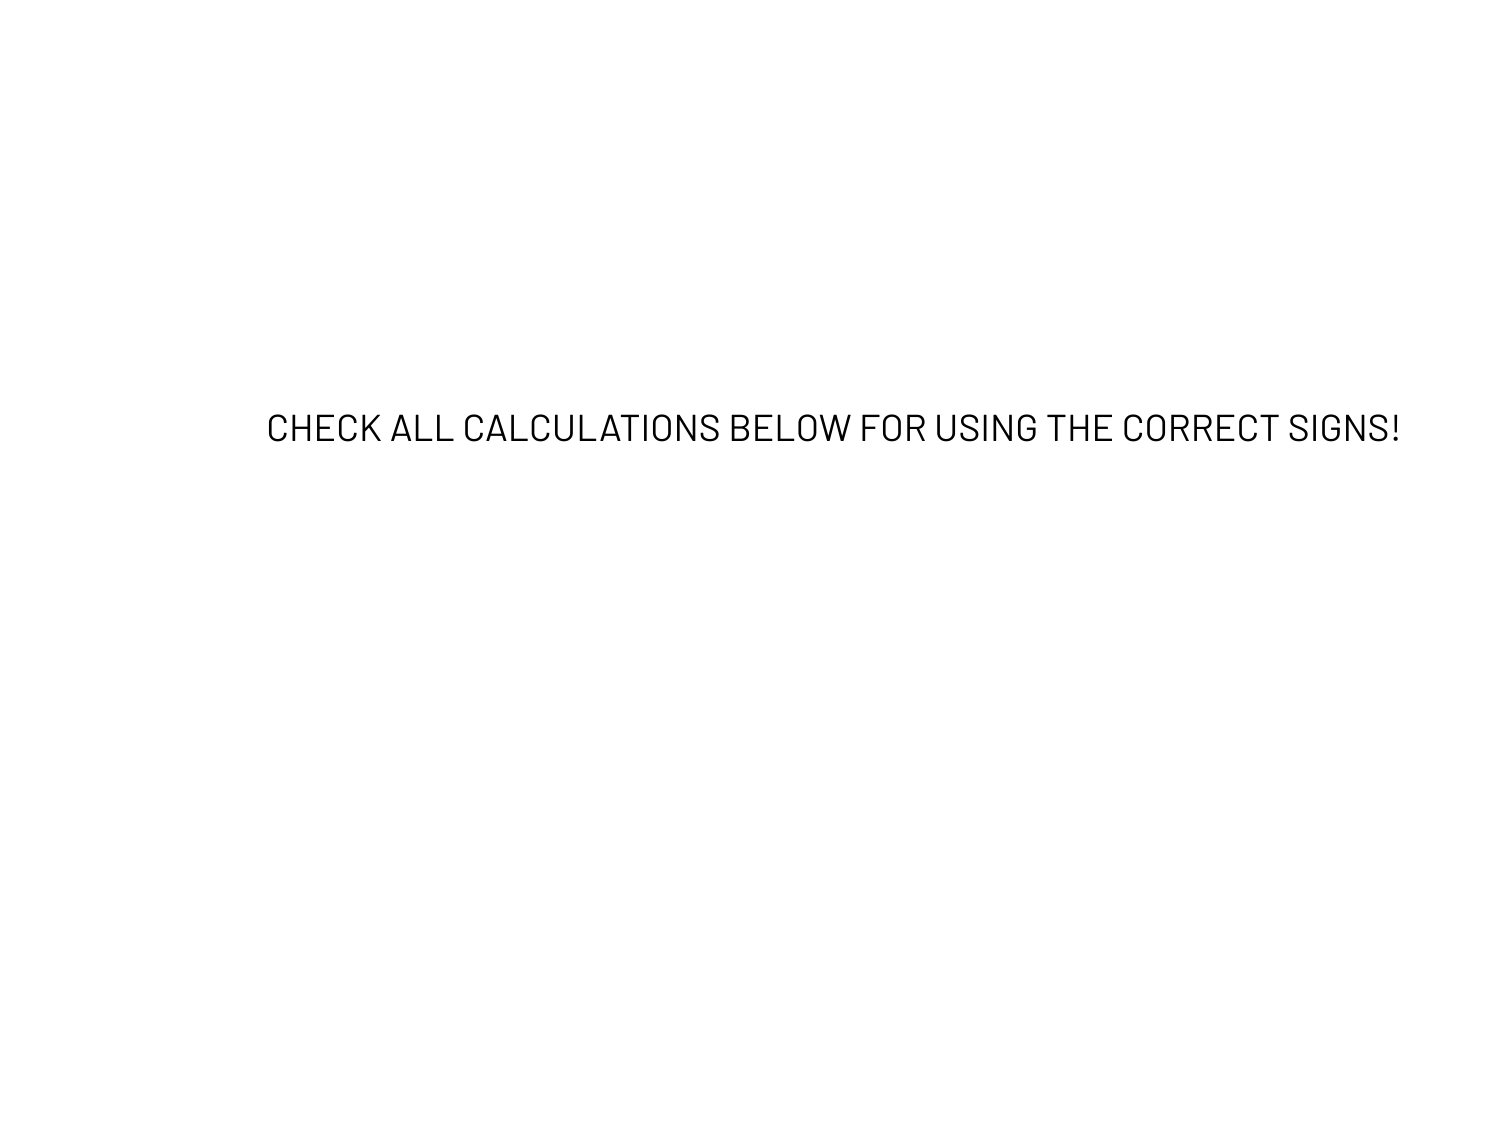

CHECK ALL CALCULATIONS BELOW FOR USING THE CORRECT SIGNS!